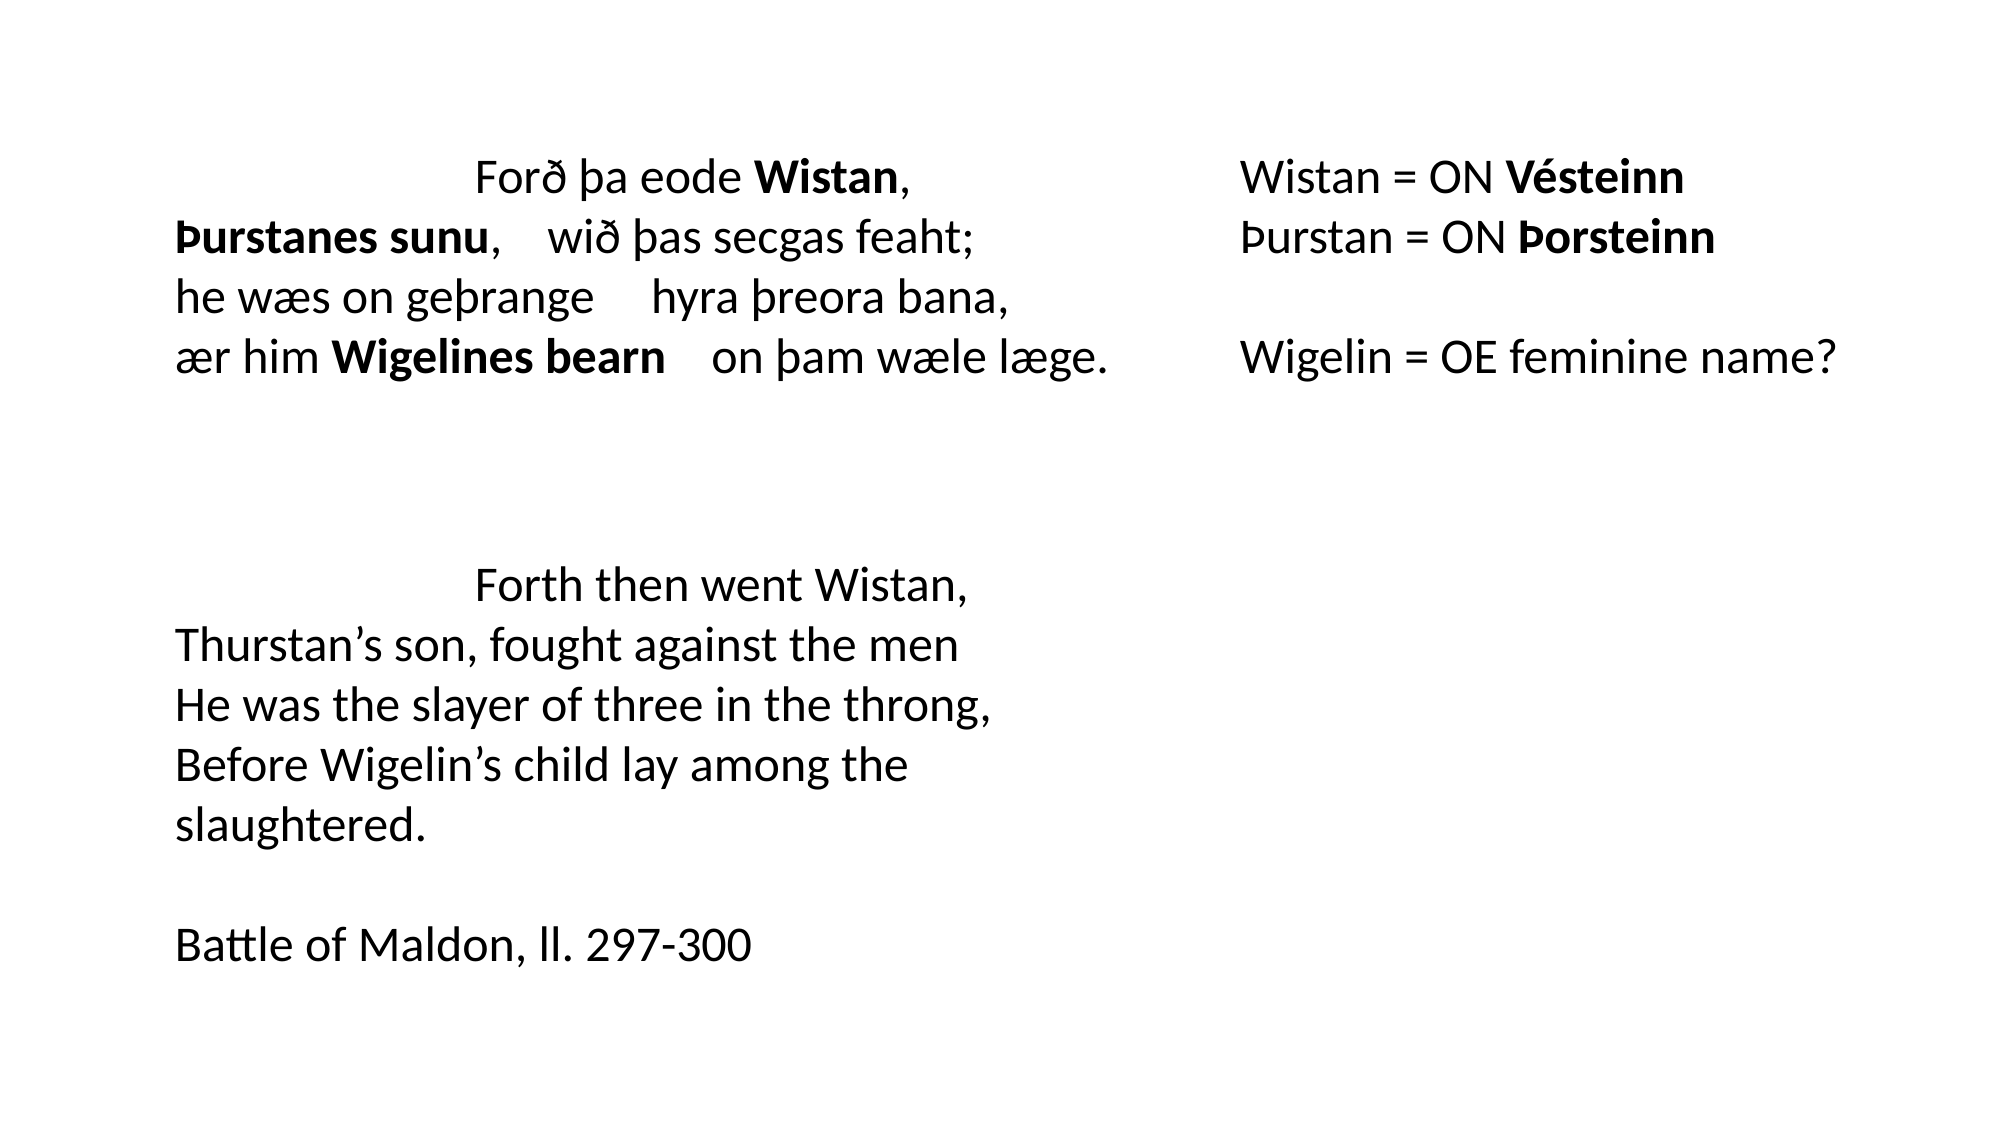

Forð þa eode Wistan,
Þurstanes sunu,    wið þas secgas feaht;
he wæs on geþrange     hyra þreora bana,
ær him Wigelines bearn    on þam wæle læge.

Wistan = ON Vésteinn
Þurstan = ON Þorsteinn

Wigelin = OE feminine name?
		Forth then went Wistan,
Thurstan’s son, fought against the men
He was the slayer of three in the throng,
Before Wigelin’s child lay among the slaughtered.

Battle of Maldon, ll. 297-300